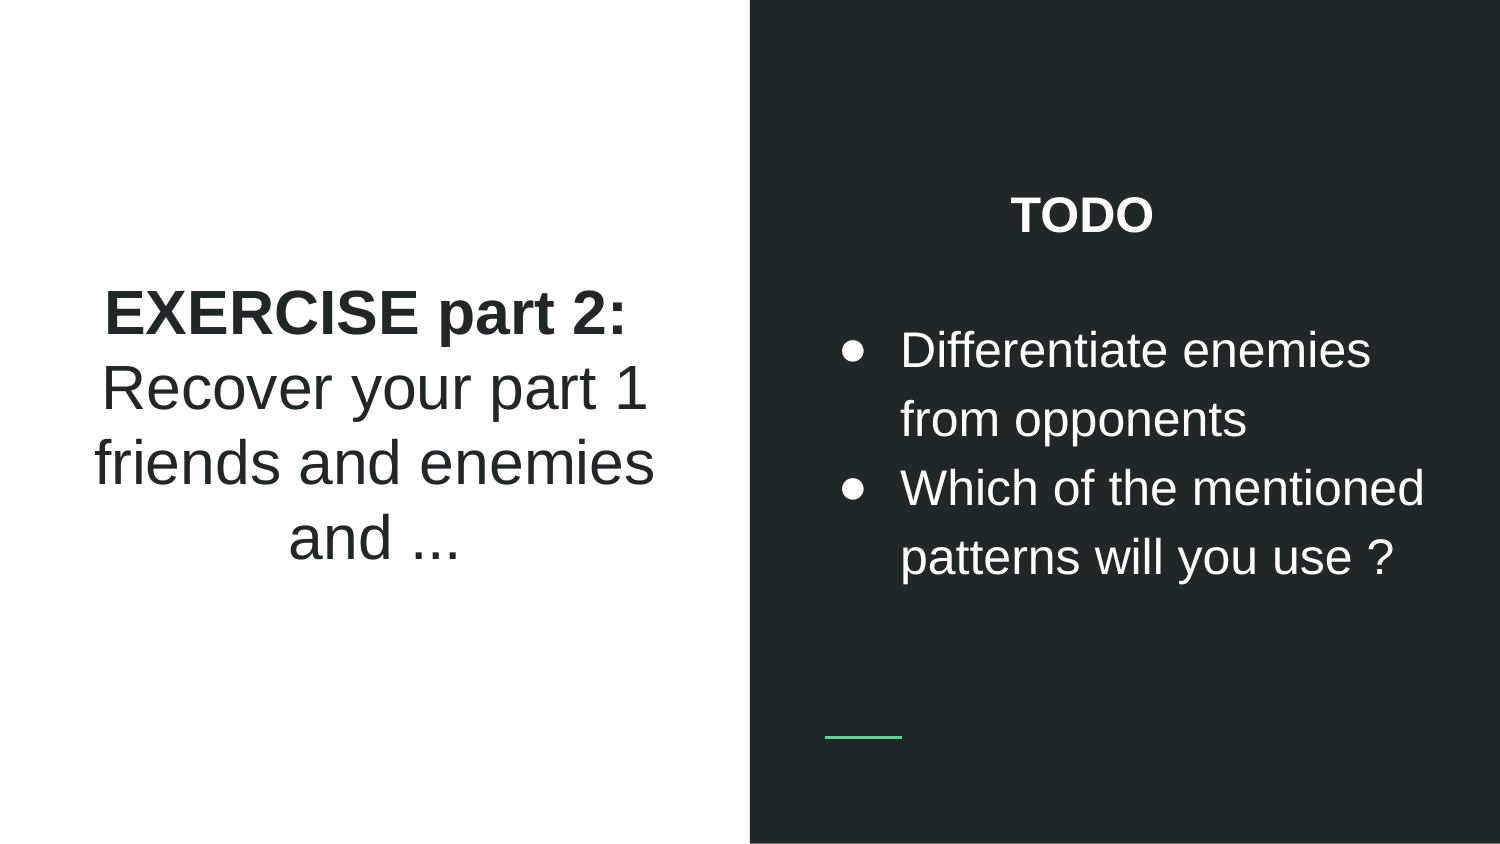

TODO

Differentiate enemies from opponents
Which of the mentioned patterns will you use ?

# EXERCISE part 2:
Recover your part 1 friends and enemies and ...